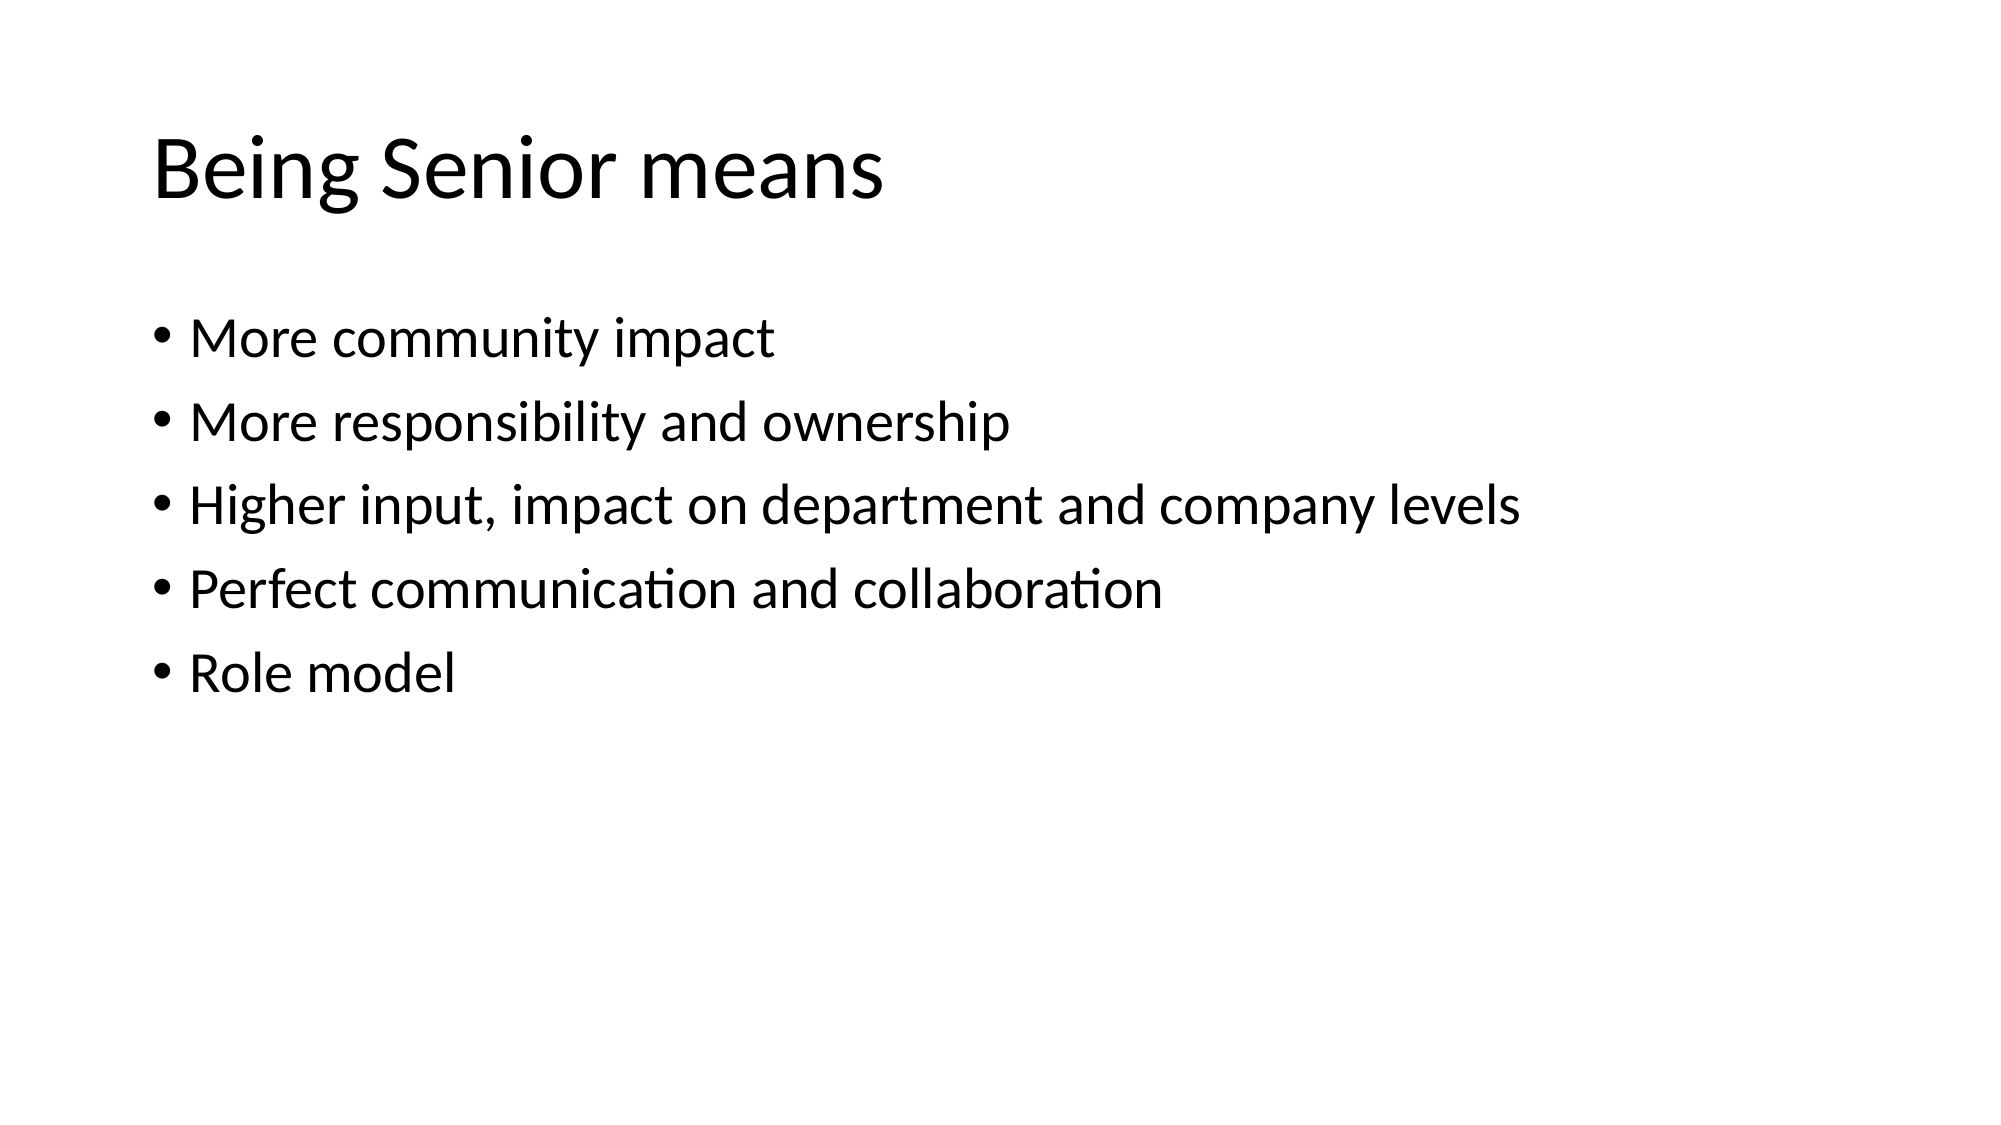

# Being Senior means
More community impact
More responsibility and ownership
Higher input, impact on department and company levels
Perfect communication and collaboration
Role model